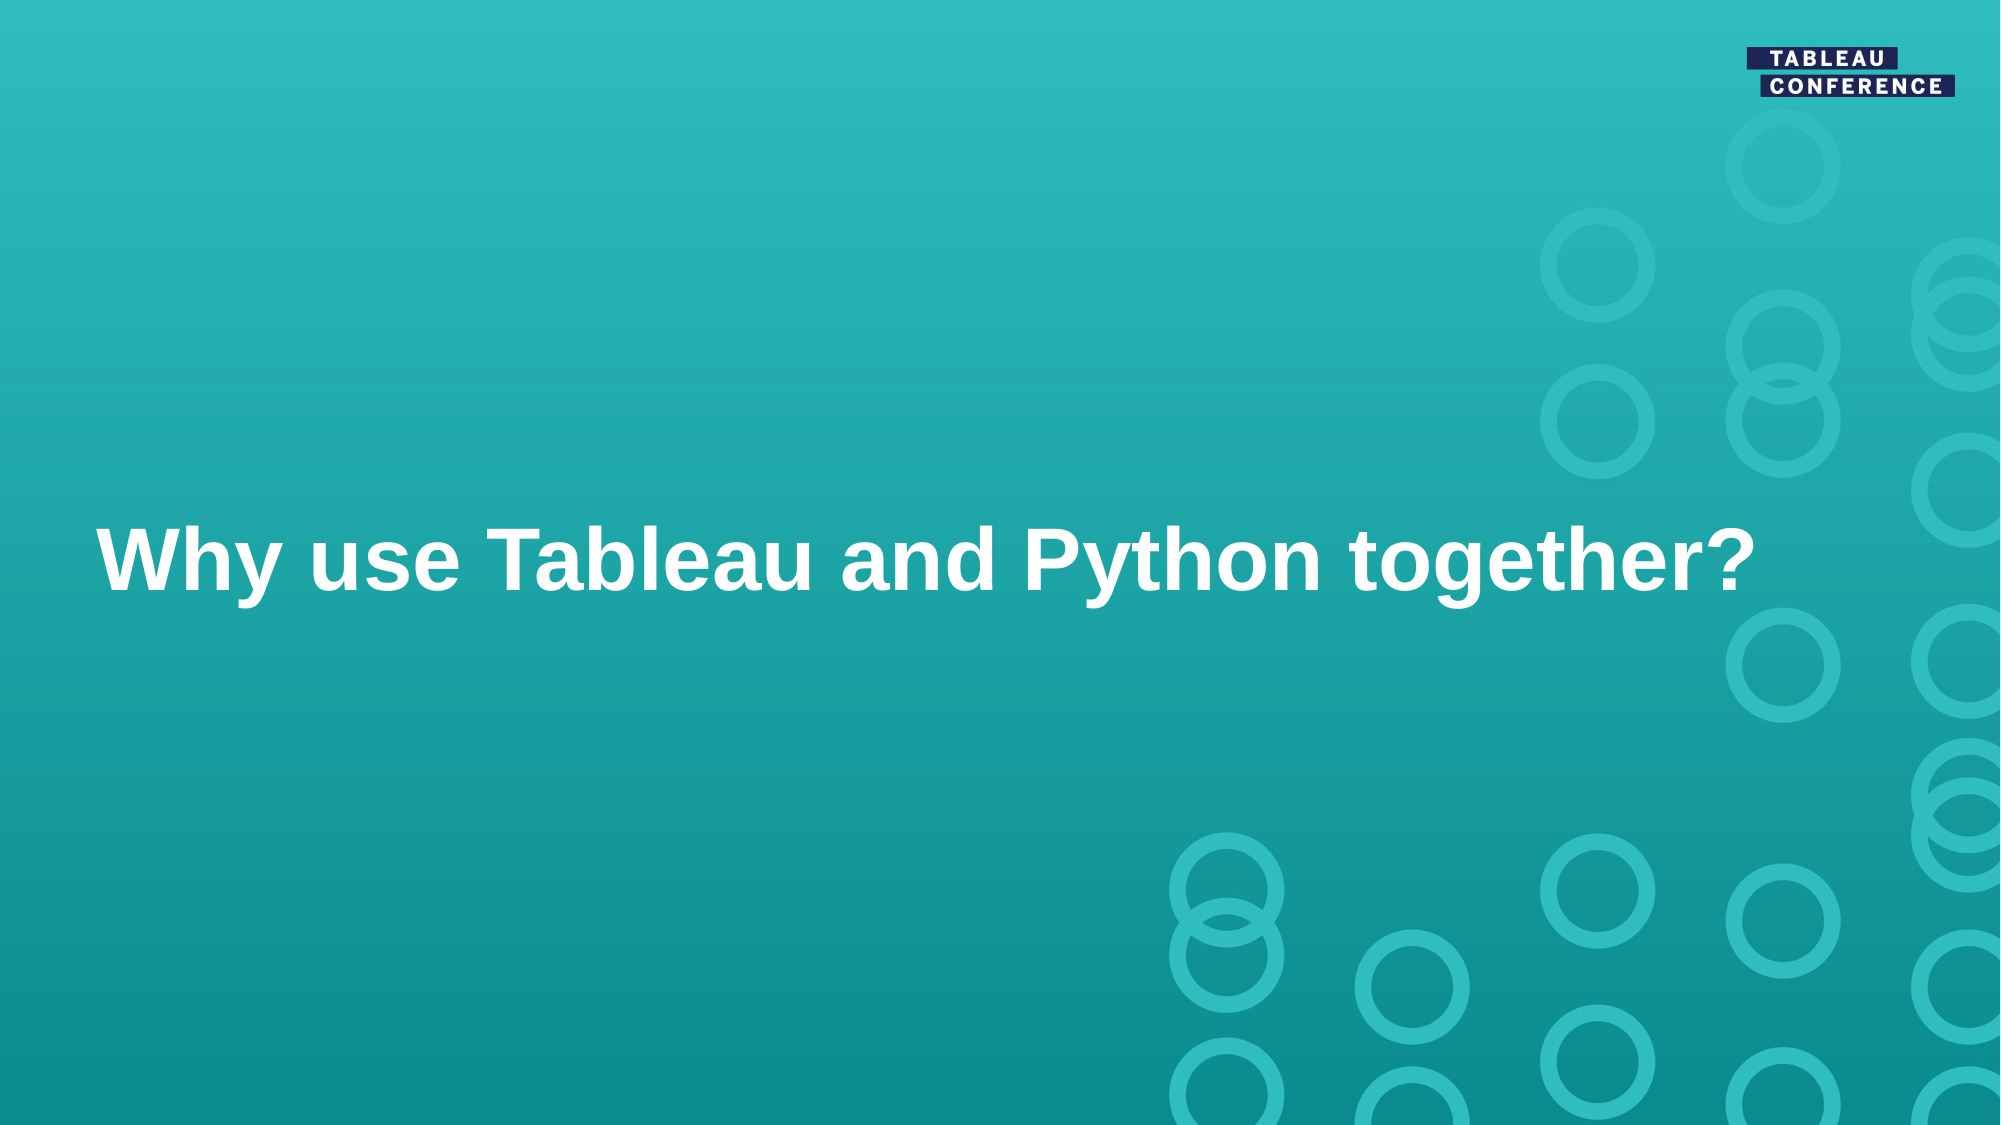

# Why use Tableau and Python together?